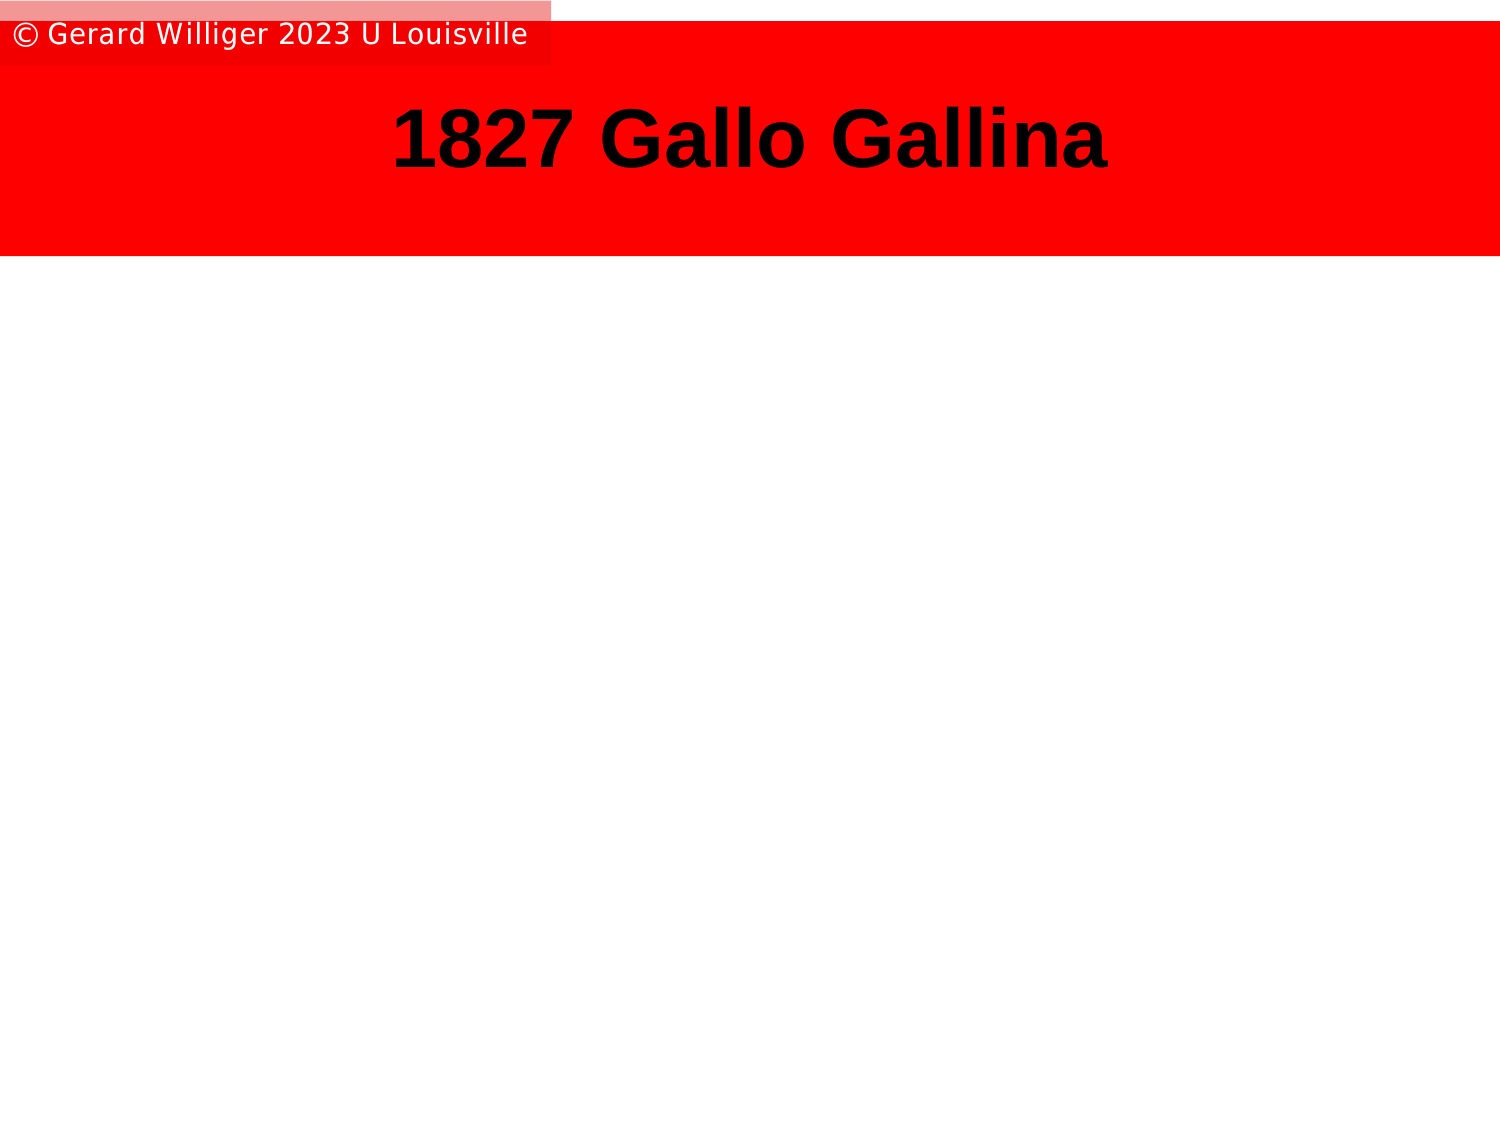

© Gerard Williger 2023 U Louisville
# 1827 Gallo Gallina